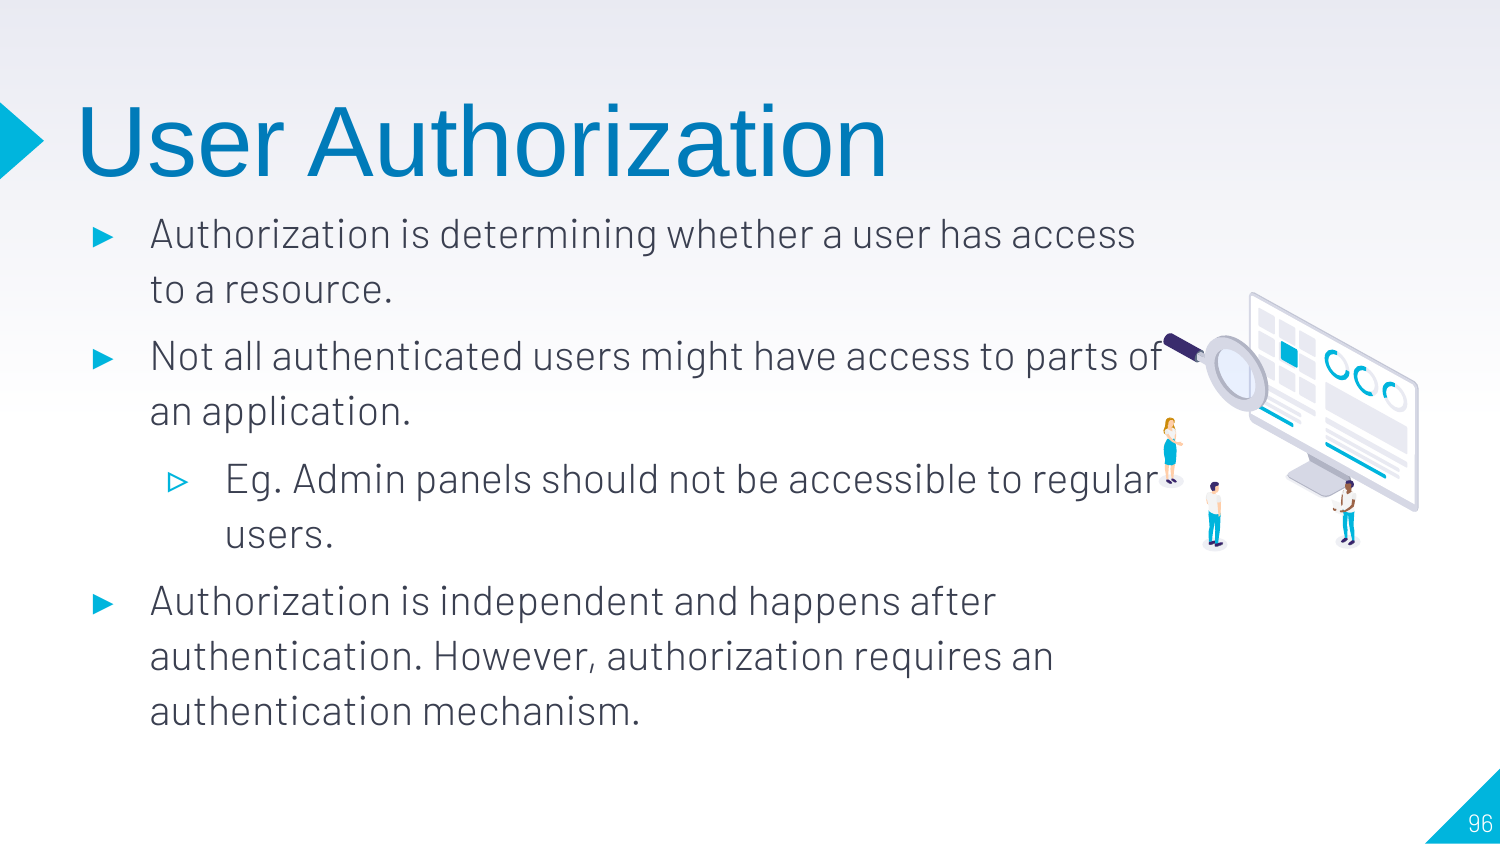

# User Authorization
Authorization is determining whether a user has access to a resource.
Not all authenticated users might have access to parts of an application.
Eg. Admin panels should not be accessible to regular users.
Authorization is independent and happens after authentication. However, authorization requires an authentication mechanism.

96